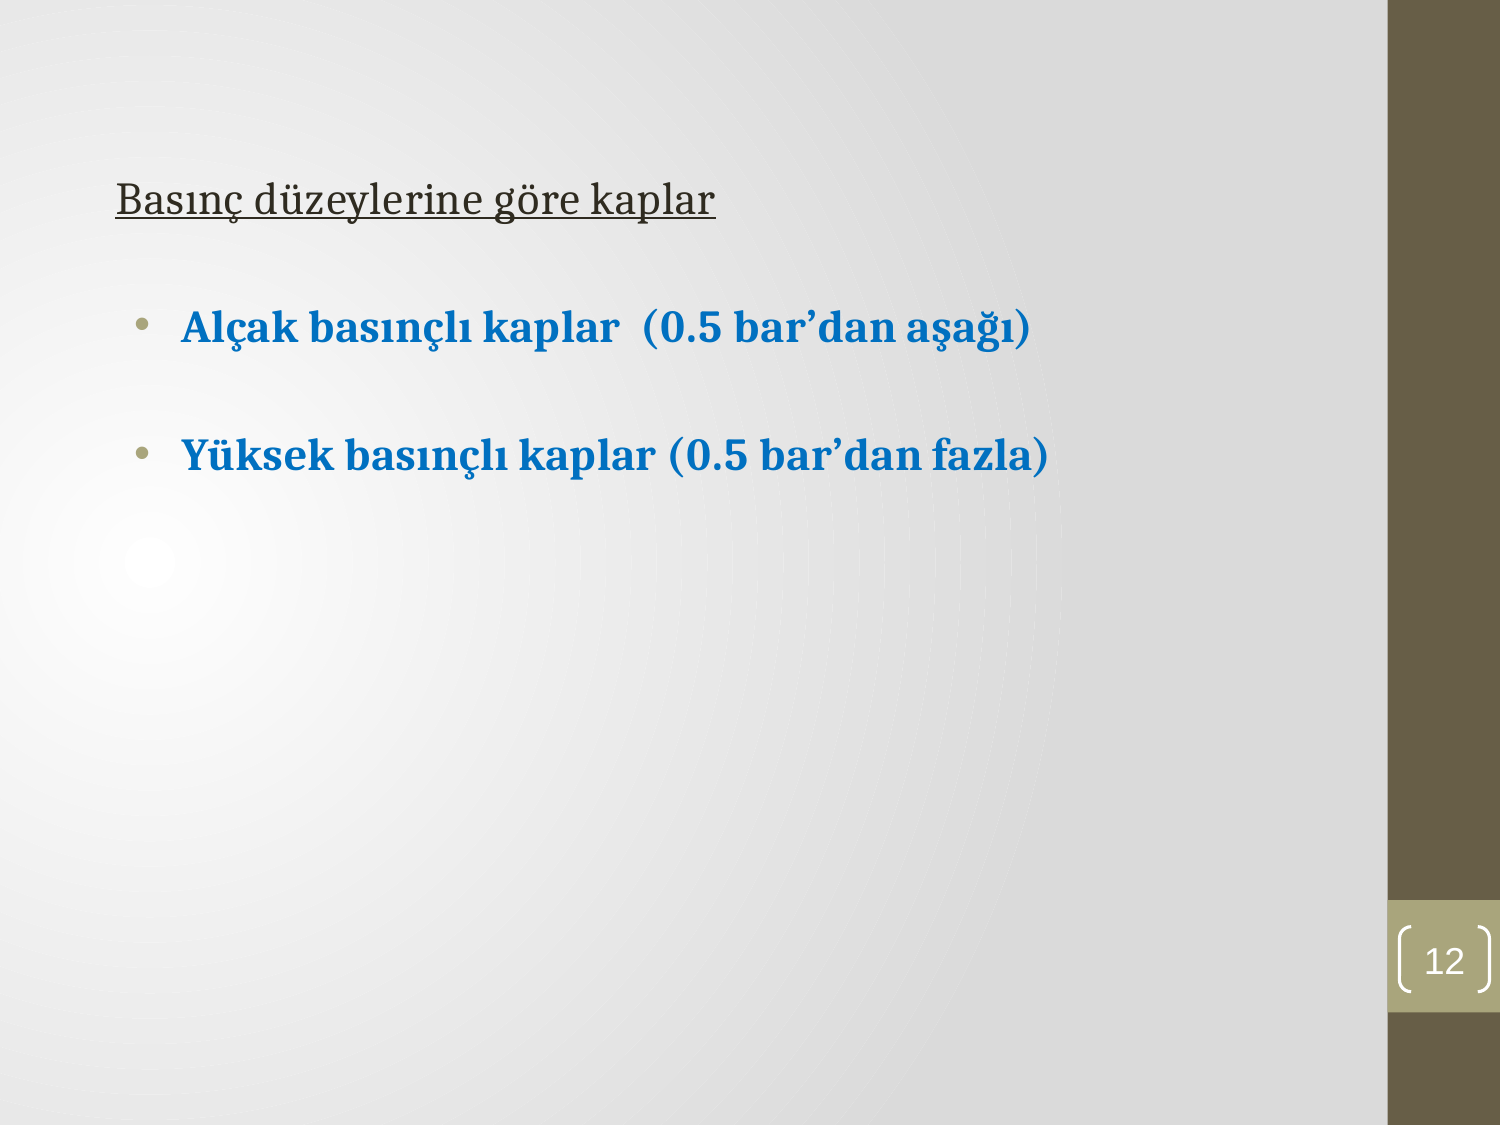

Basınç düzeylerine göre kaplar

 Alçak basınçlı kaplar  (0.5 bar’dan aşağı)

 Yüksek basınçlı kaplar (0.5 bar’dan fazla)
12